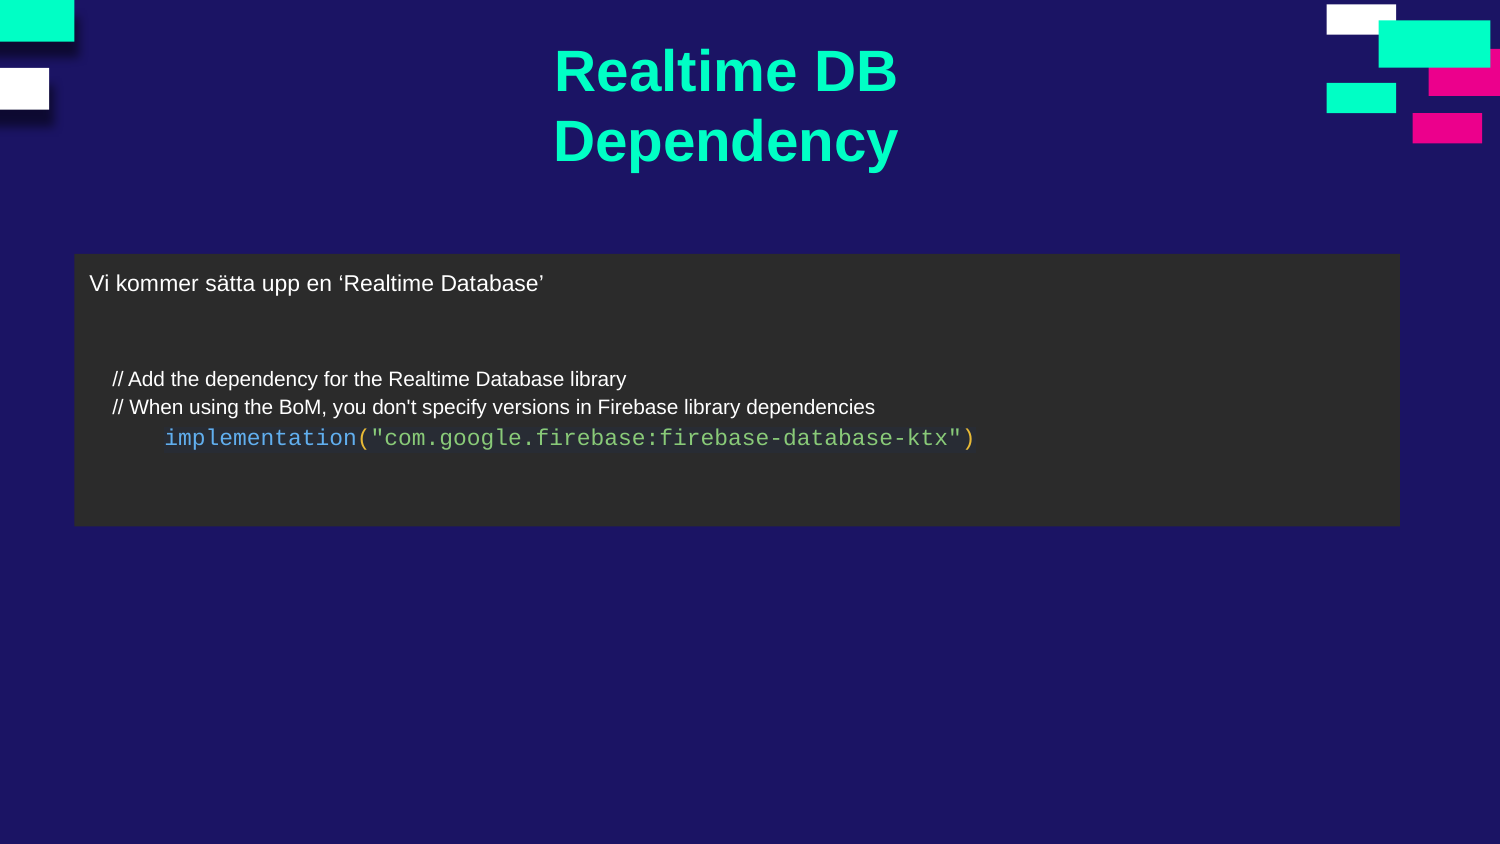

Realtime DB
Dependency

Vi kommer sätta upp en ‘Realtime Database’

    // Add the dependency for the Realtime Database library
    // When using the BoM, you don't specify versions in Firebase library dependencies
implementation("com.google.firebase:firebase-database-ktx")